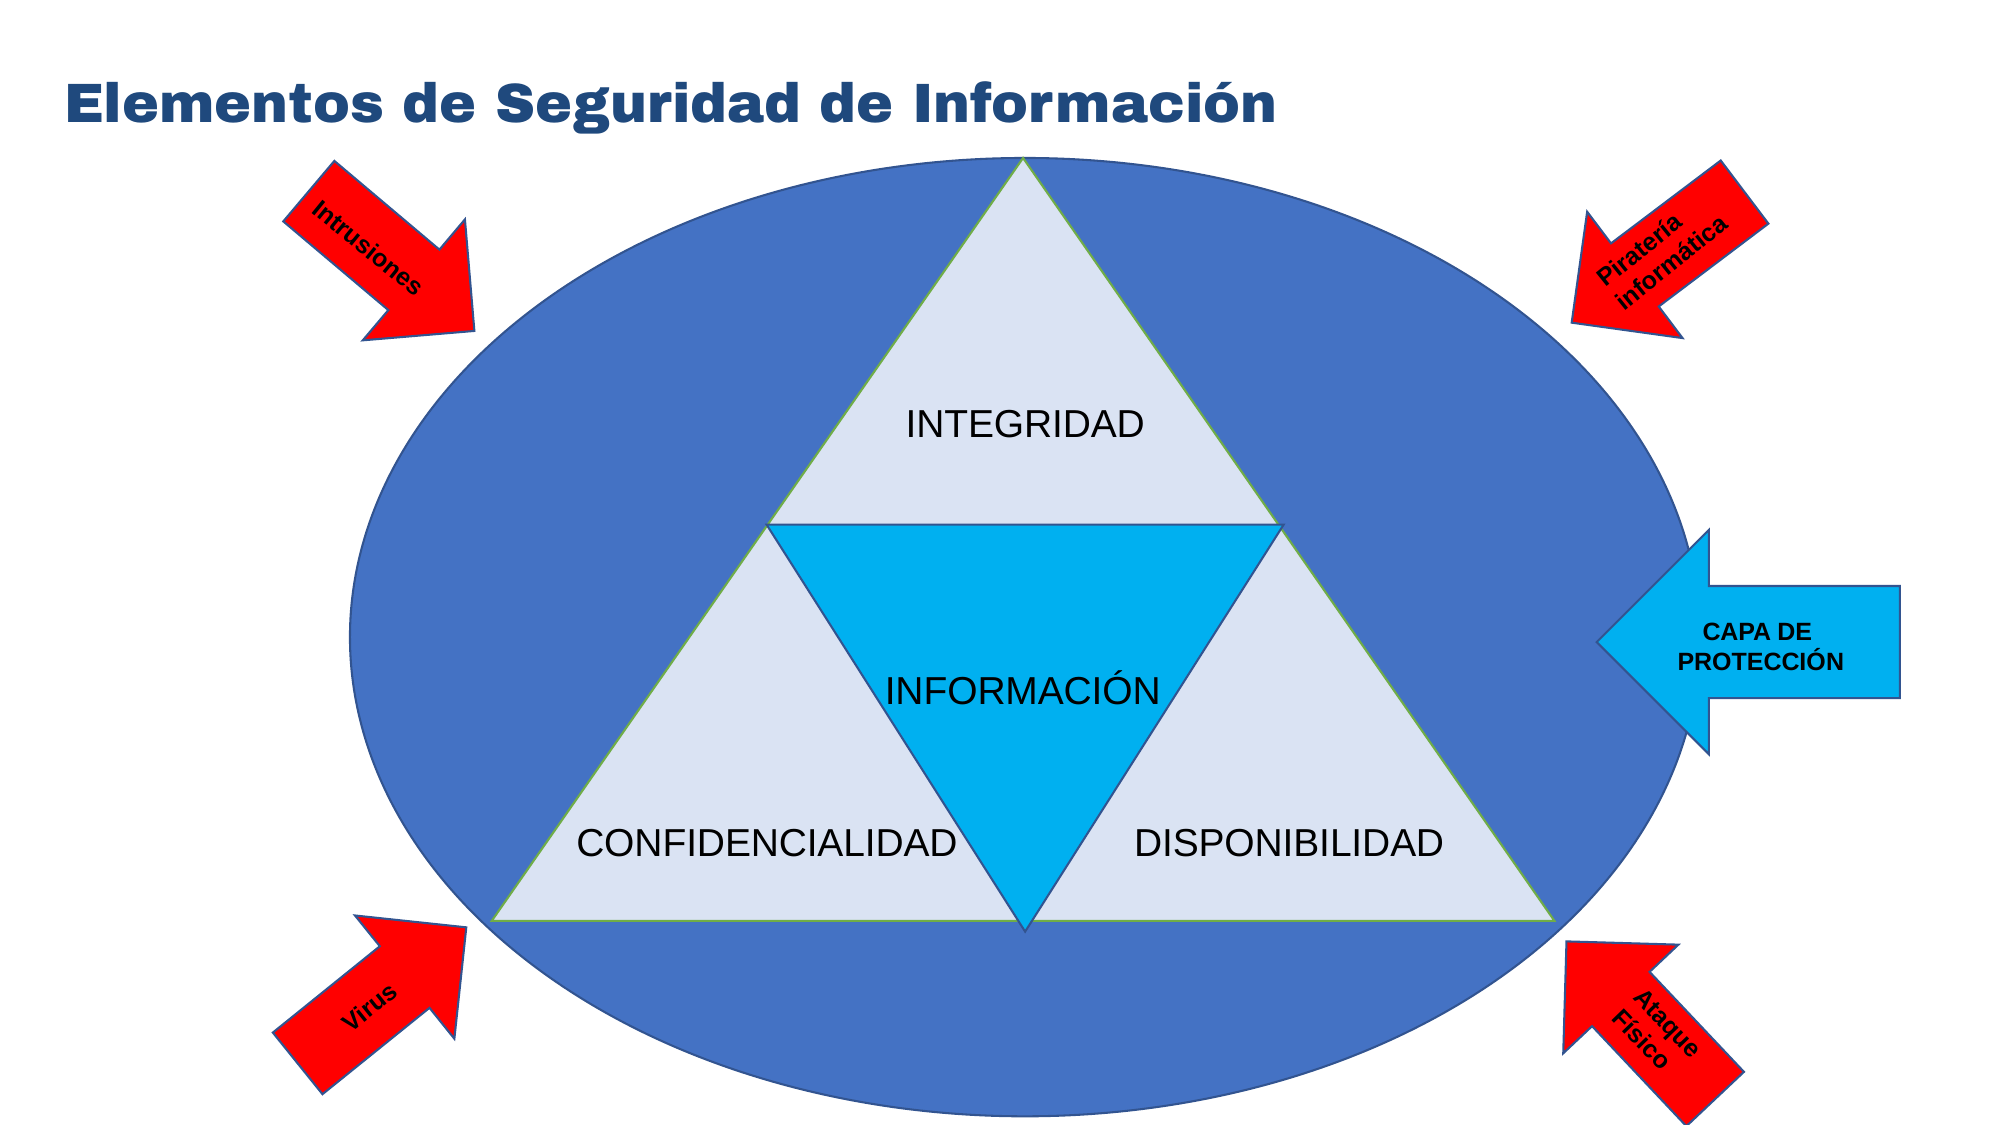

Elementos de Seguridad de Información

Piratería informática
Intrusiones
INTEGRIDAD

CAPA DE
PROTECCIÓN
INFORMACIÓN
CONFIDENCIALIDAD
DISPONIBILIDAD

Virus
Ataque Físico